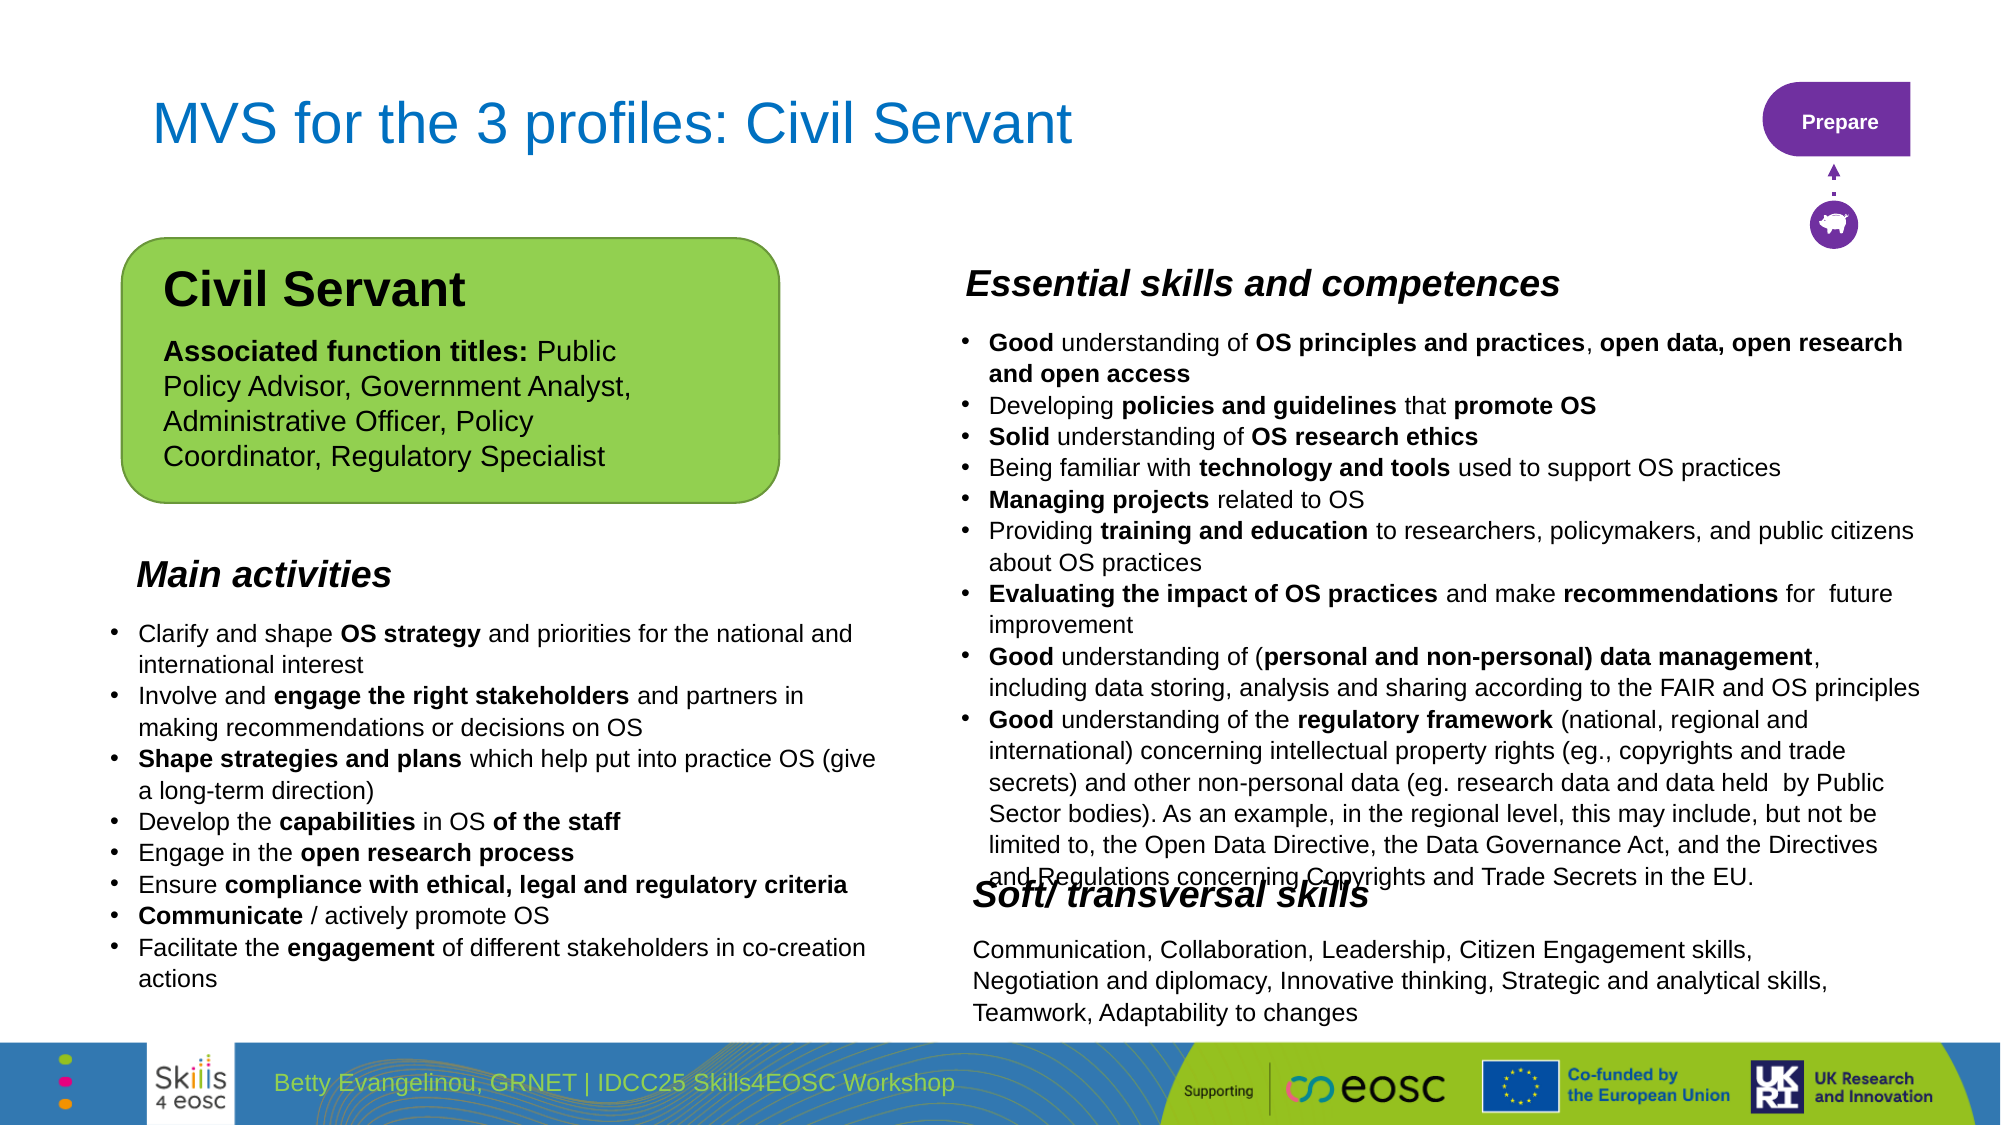

# MVS for the 3 profiles: Civil Servant

Prepare

Civil Servant
Essential skills and competences
Good understanding of OS principles and practices, open data, open research and open access
Developing policies and guidelines that promote OS
Solid understanding of OS research ethics
Being familiar with technology and tools used to support OS practices
Managing projects related to OS
Providing training and education to researchers, policymakers, and public citizens about OS practices
Evaluating the impact of OS practices and make recommendations for  future improvement
Good understanding of (personal and non-personal) data management, including data storing, analysis and sharing according to the FAIR and OS principles
Good understanding of the regulatory framework (national, regional and international) concerning intellectual property rights (eg., copyrights and trade secrets) and other non-personal data (eg. research data and data held  by Public Sector bodies). As an example, in the regional level, this may include, but not be limited to, the Open Data Directive, the Data Governance Act, and the Directives and Regulations concerning Copyrights and Trade Secrets in the EU.
Associated function titles: Public Policy Advisor, Government Analyst, Administrative Officer, Policy Coordinator, Regulatory Specialist
Main activities
Clarify and shape OS strategy and priorities for the national and international interest
Involve and engage the right stakeholders and partners in making recommendations or decisions on OS
Shape strategies and plans which help put into practice OS (give a long-term direction)
Develop the capabilities in OS of the staff
Engage in the open research process
Ensure compliance with ethical, legal and regulatory criteria
Communicate / actively promote OS
Facilitate the engagement of different stakeholders in co-creation actions
Soft/ transversal skills
Communication, Collaboration, Leadership, Citizen Engagement skills, Negotiation and diplomacy, Innovative thinking, Strategic and analytical skills, Teamwork, Adaptability to changes
Betty Evangelinou, GRNET | IDCC25 Skills4EOSC Workshop